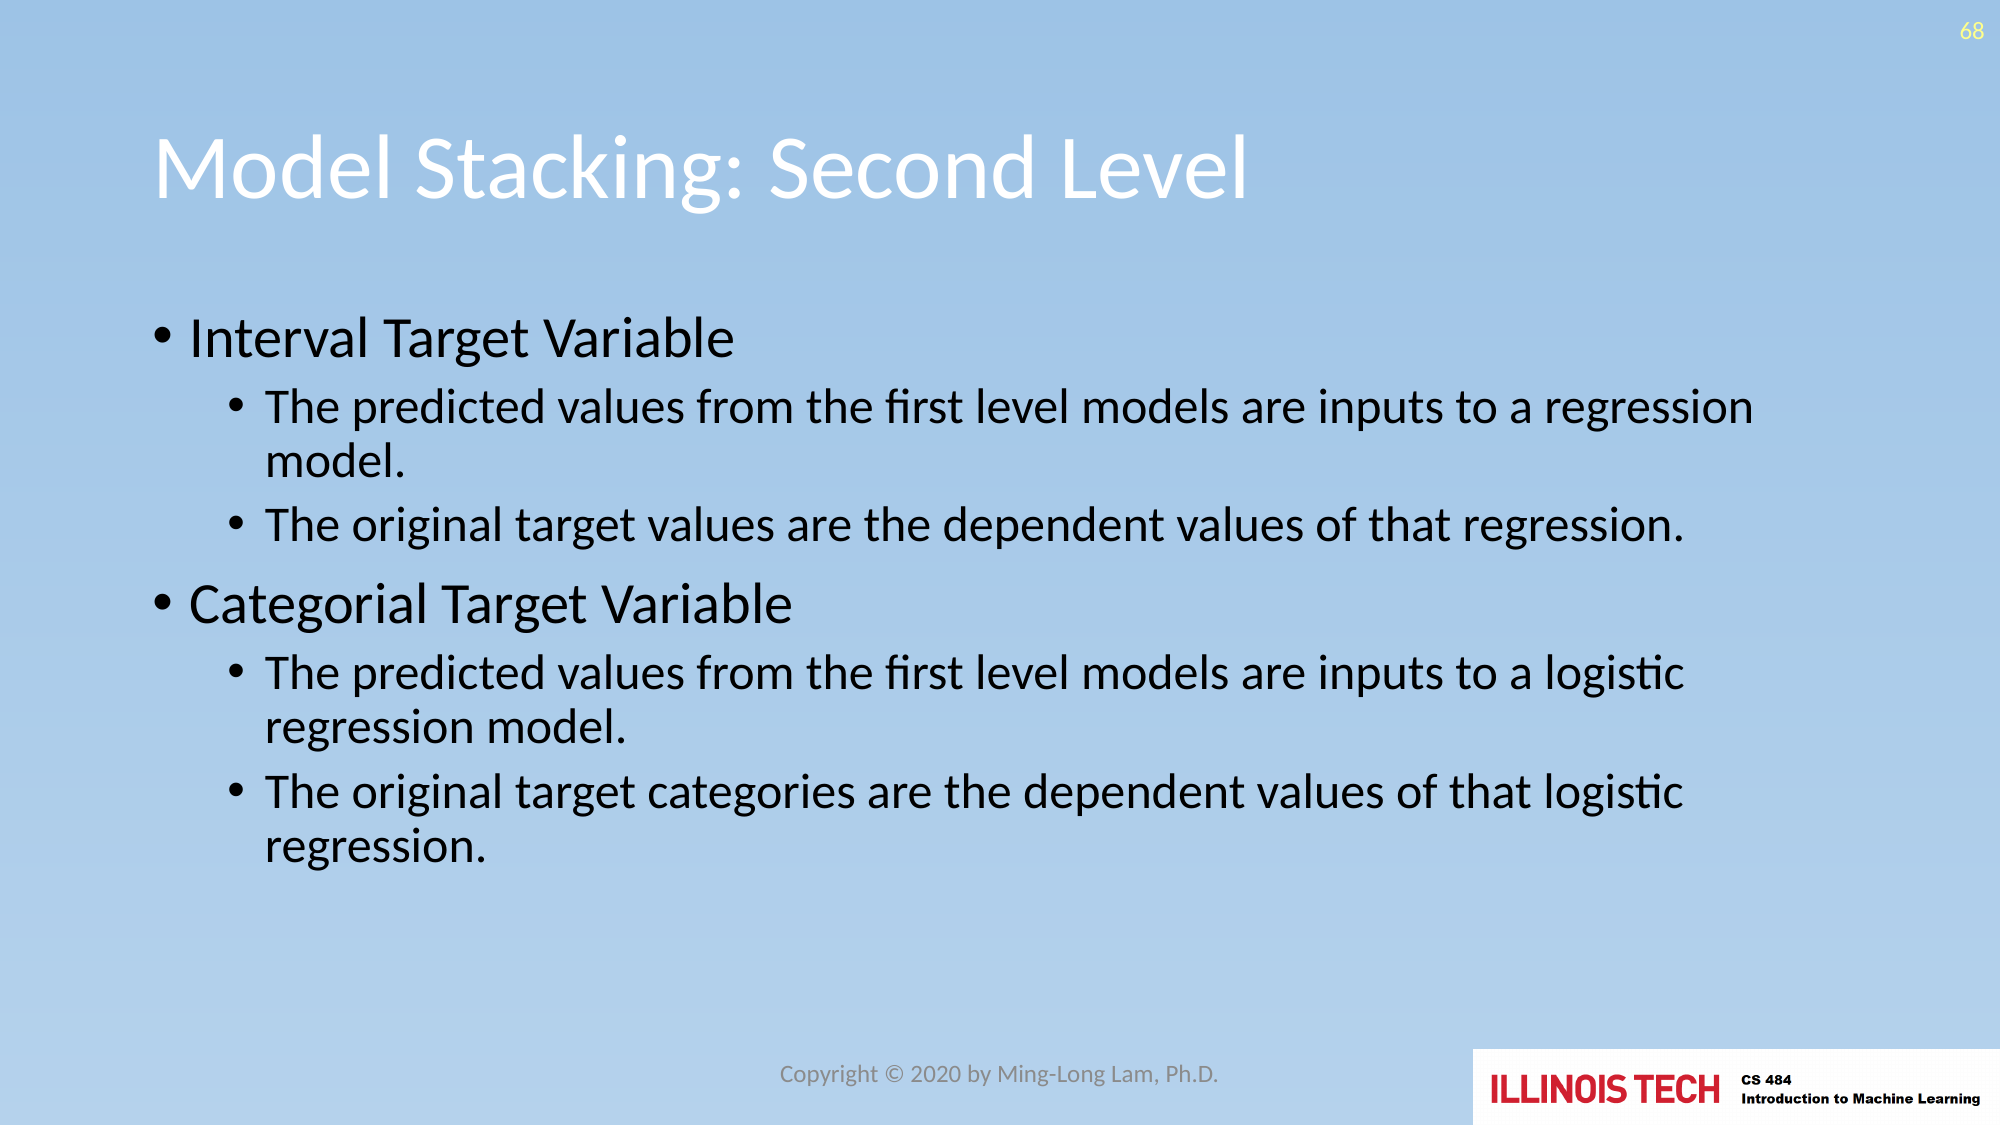

68
# Model Stacking: Second Level
Interval Target Variable
The predicted values from the first level models are inputs to a regression model.
The original target values are the dependent values of that regression.
Categorial Target Variable
The predicted values from the first level models are inputs to a logistic regression model.
The original target categories are the dependent values of that logistic regression.
Copyright © 2020 by Ming-Long Lam, Ph.D.